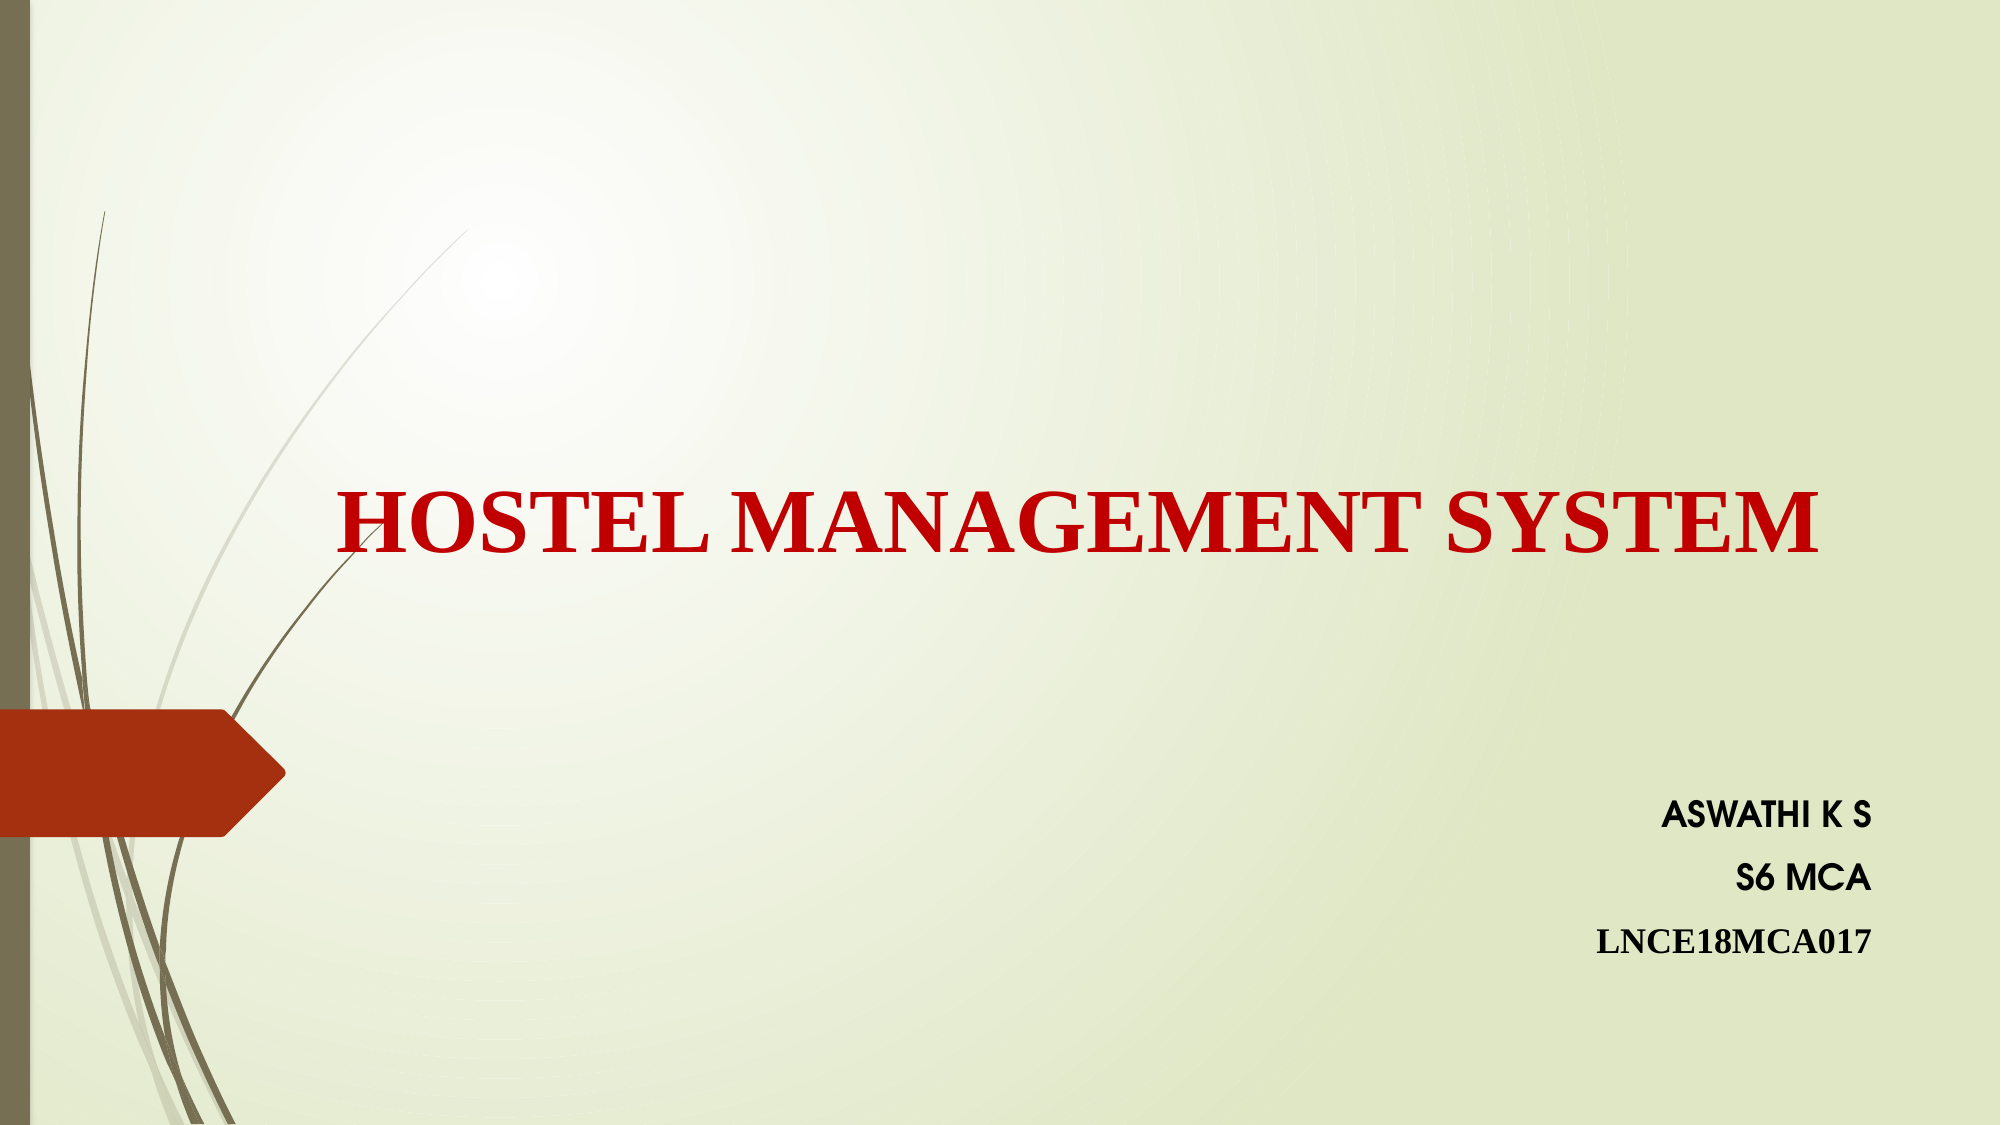

# HOSTEL MANAGEMENT SYSTEM
ASWATHI K S
S6 MCA
LNCE18MCA017